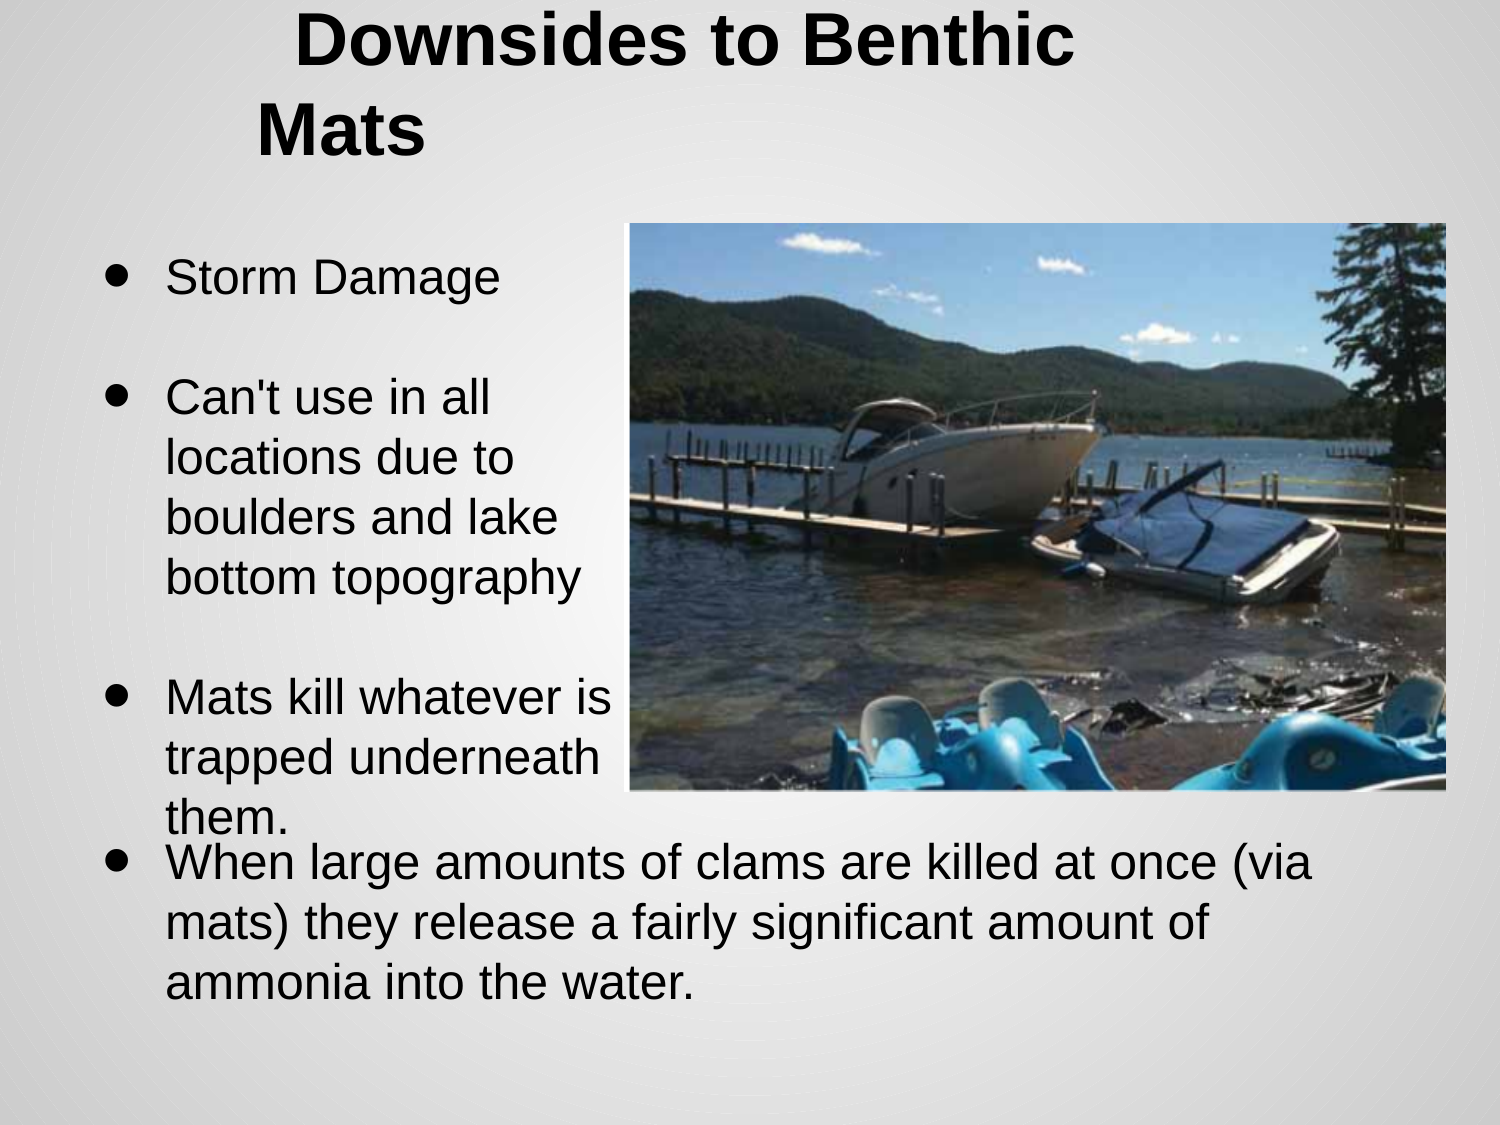

# Downsides to Benthic Mats

Storm Damage

Can't use in all locations due to boulders and lake bottom topography

Mats kill whatever is trapped underneath them.
When large amounts of clams are killed at once (via mats) they release a fairly significant amount of ammonia into the water.